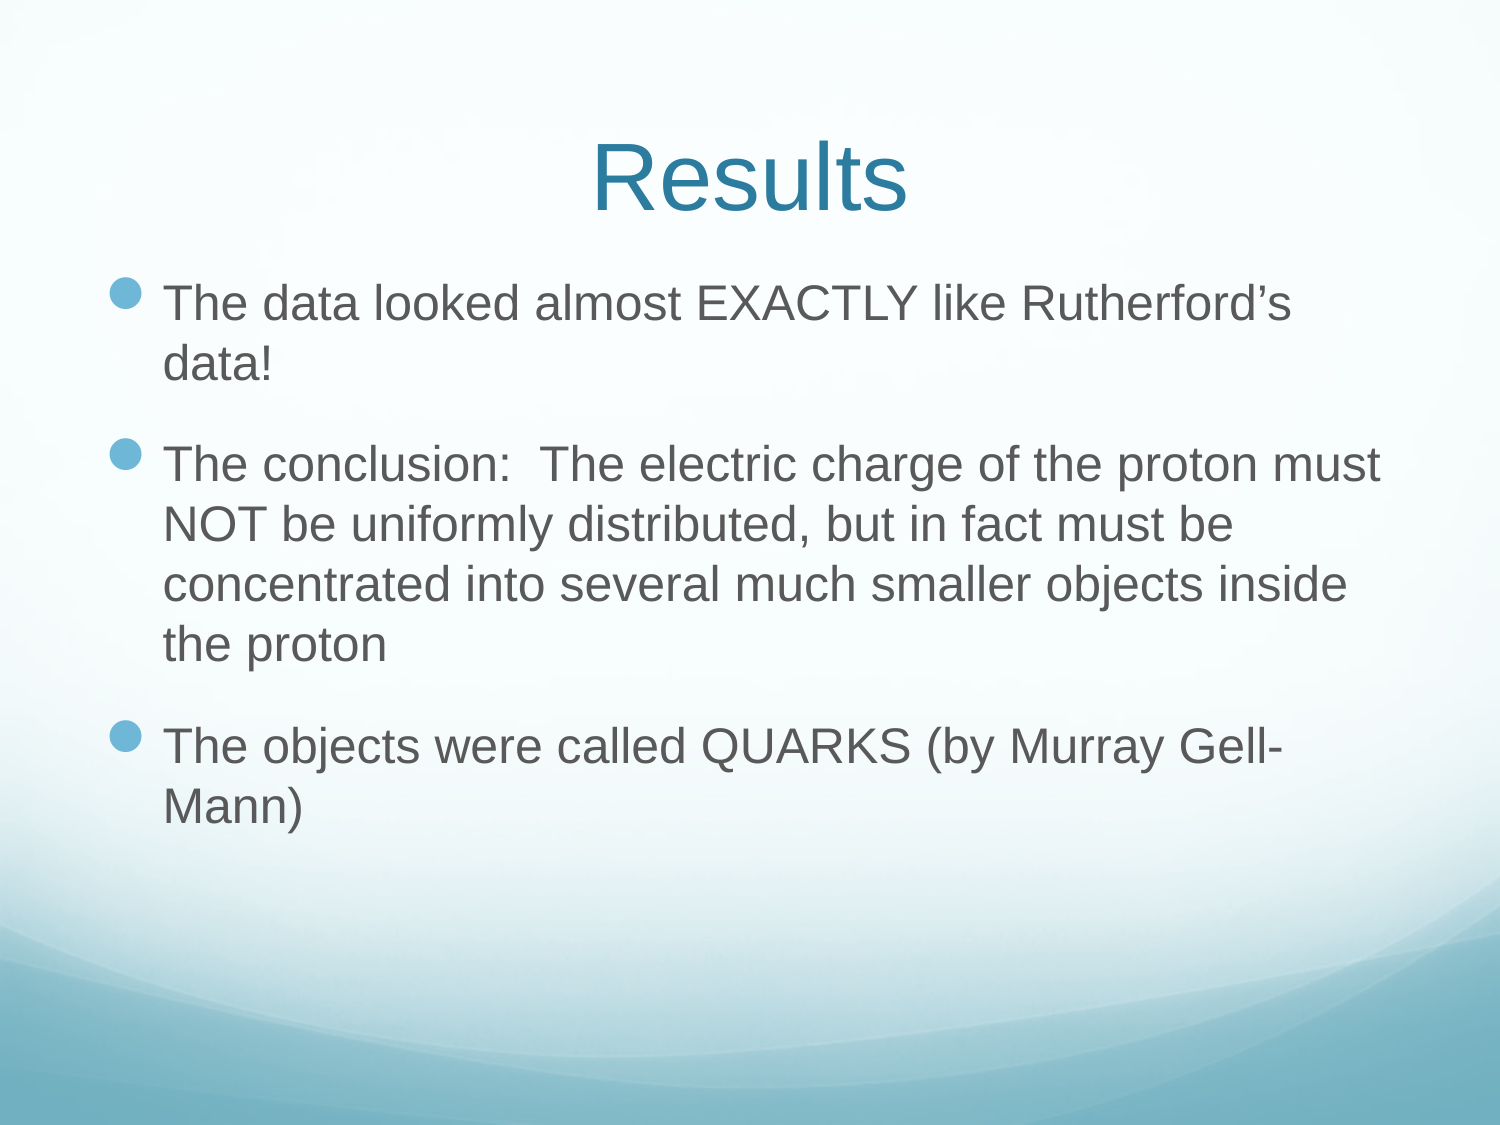

# Results
The data looked almost EXACTLY like Rutherford’s data!
The conclusion:  The electric charge of the proton must NOT be uniformly distributed, but in fact must be concentrated into several much smaller objects inside the proton
The objects were called QUARKS (by Murray Gell-Mann)